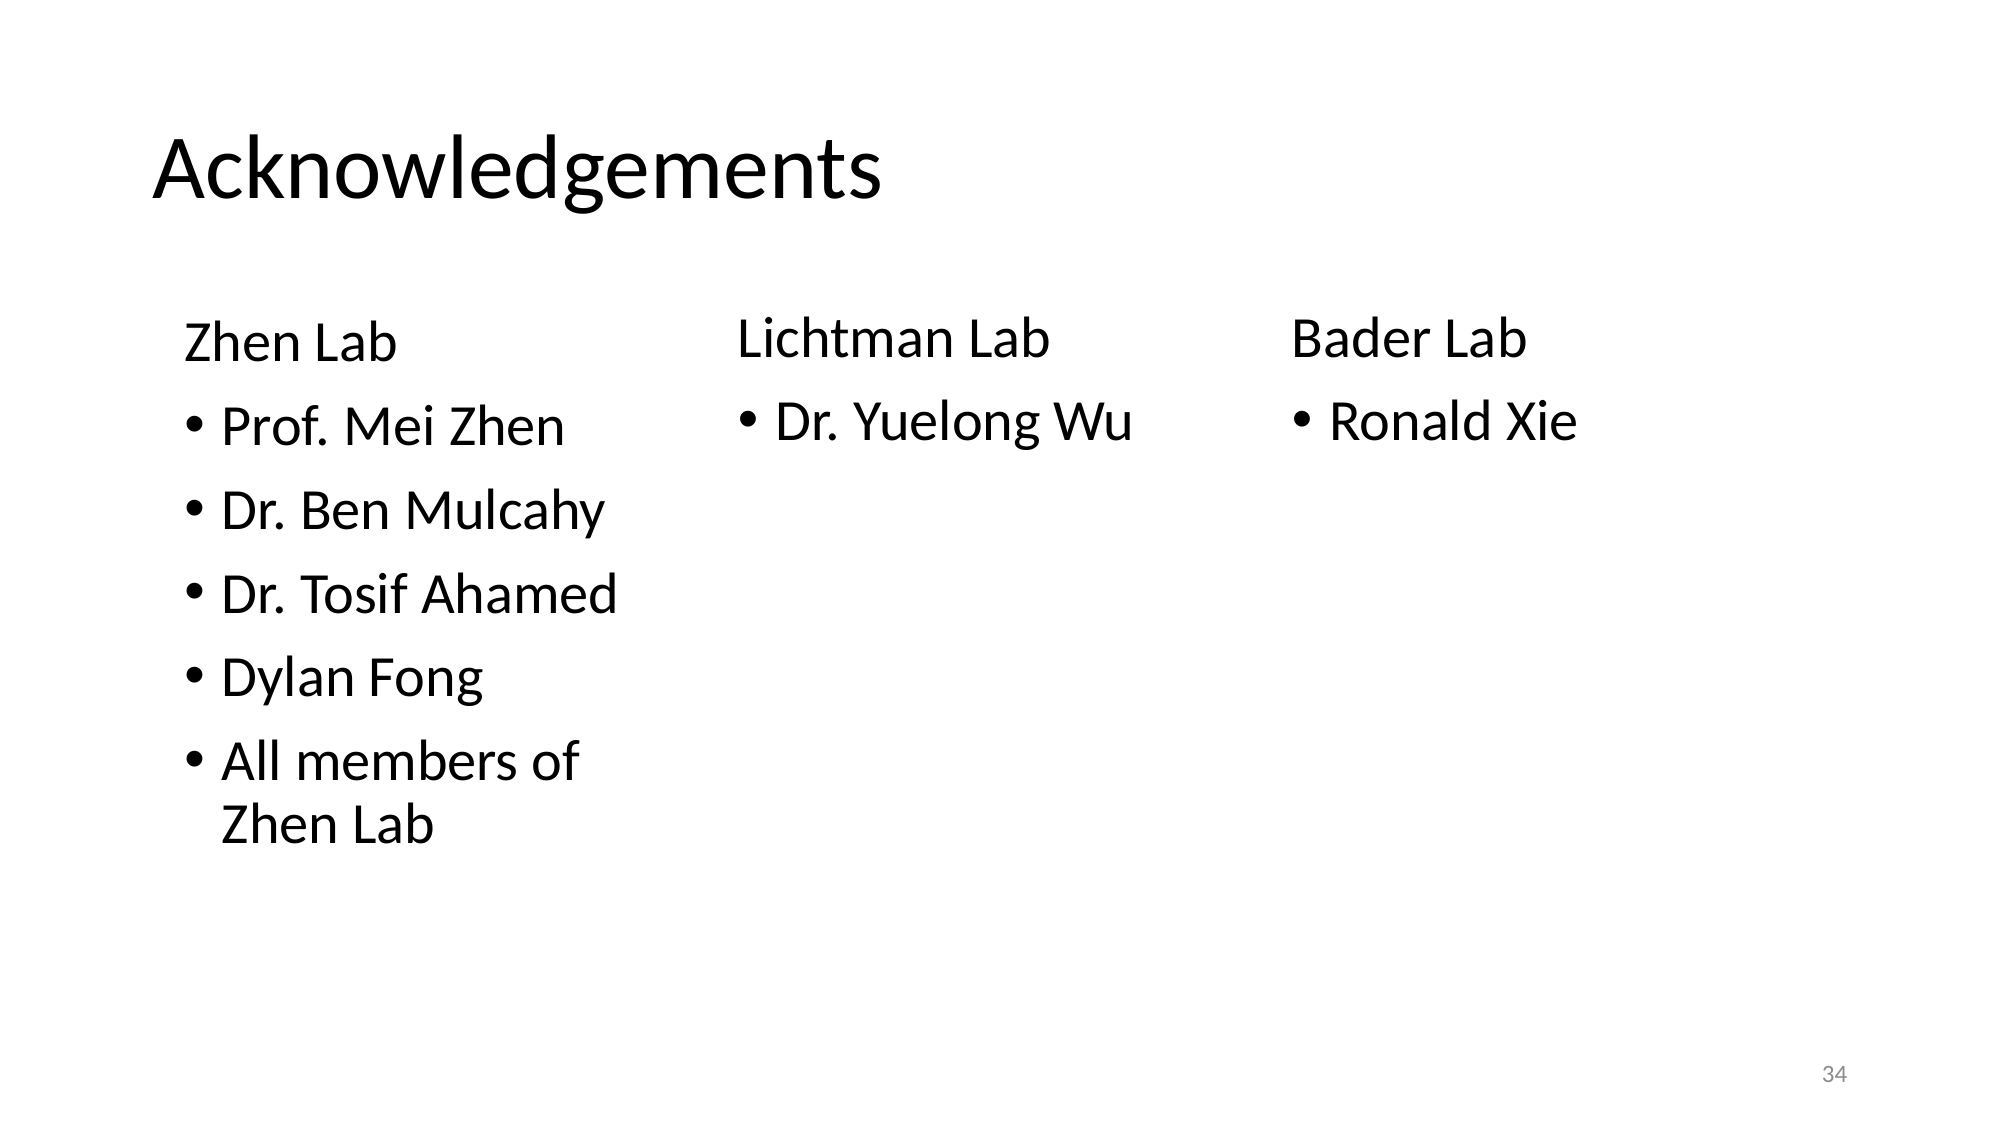

# Acknowledgements
Lichtman Lab
Dr. Yuelong Wu

Bader Lab
Ronald Xie

Zhen Lab
Prof. Mei Zhen
Dr. Ben Mulcahy
Dr. Tosif Ahamed
Dylan Fong
All members of Zhen Lab

34